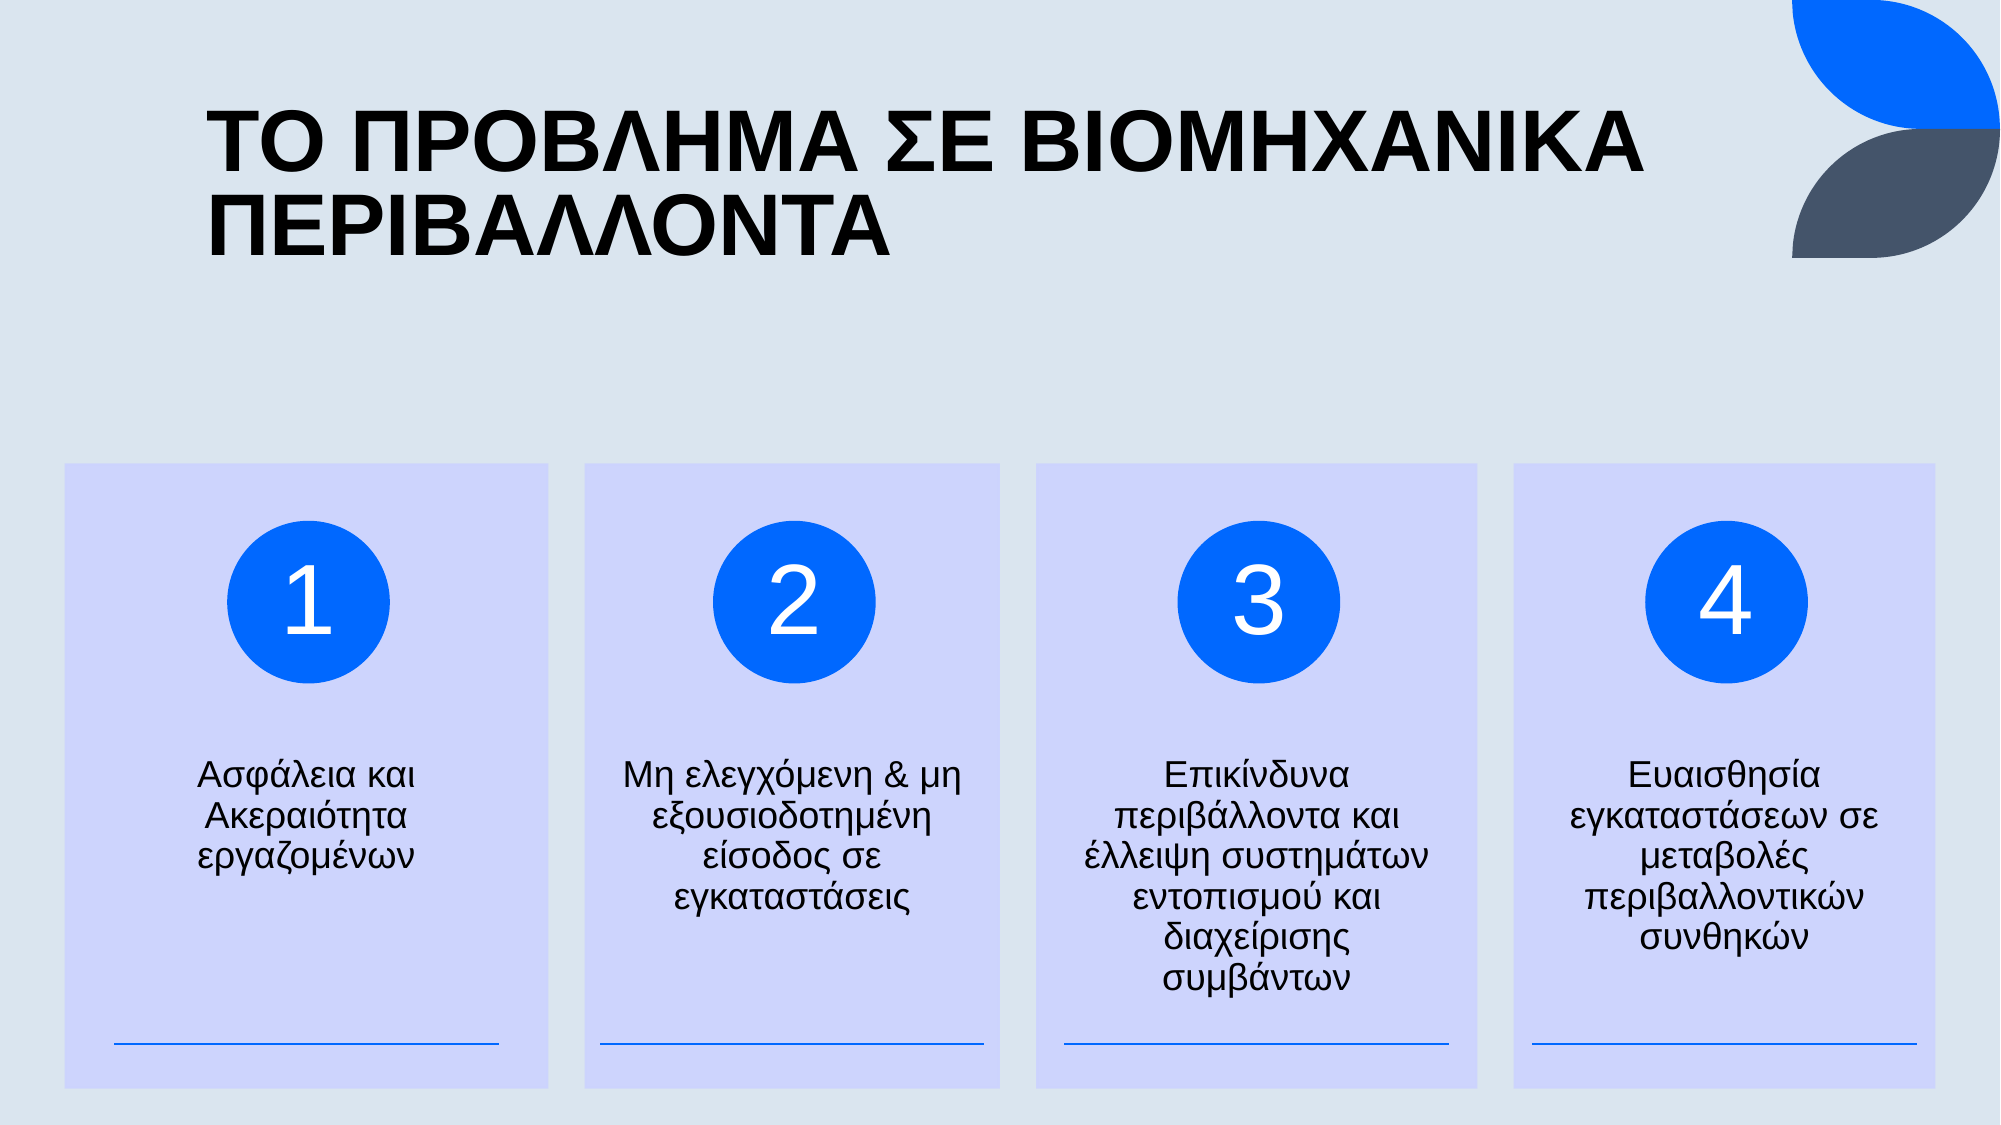

# ΤΟ ΠΡΟΒΛΗΜΑ ΣΕ ΒΙΟΜΗΧΑΝΙΚΑ ΠΕΡΙΒΑΛΛΟΝΤΑ
Ασφάλεια και Ακεραιότητα εργαζομένων
1
Μη ελεγχόμενη & μη εξουσιοδοτημένη είσοδος σε εγκαταστάσεις
2
Επικίνδυνα περιβάλλοντα και έλλειψη συστημάτων εντοπισμού και διαχείρισης συμβάντων
3
Ευαισθησία εγκαταστάσεων σε μεταβολές περιβαλλοντικών συνθηκών
4